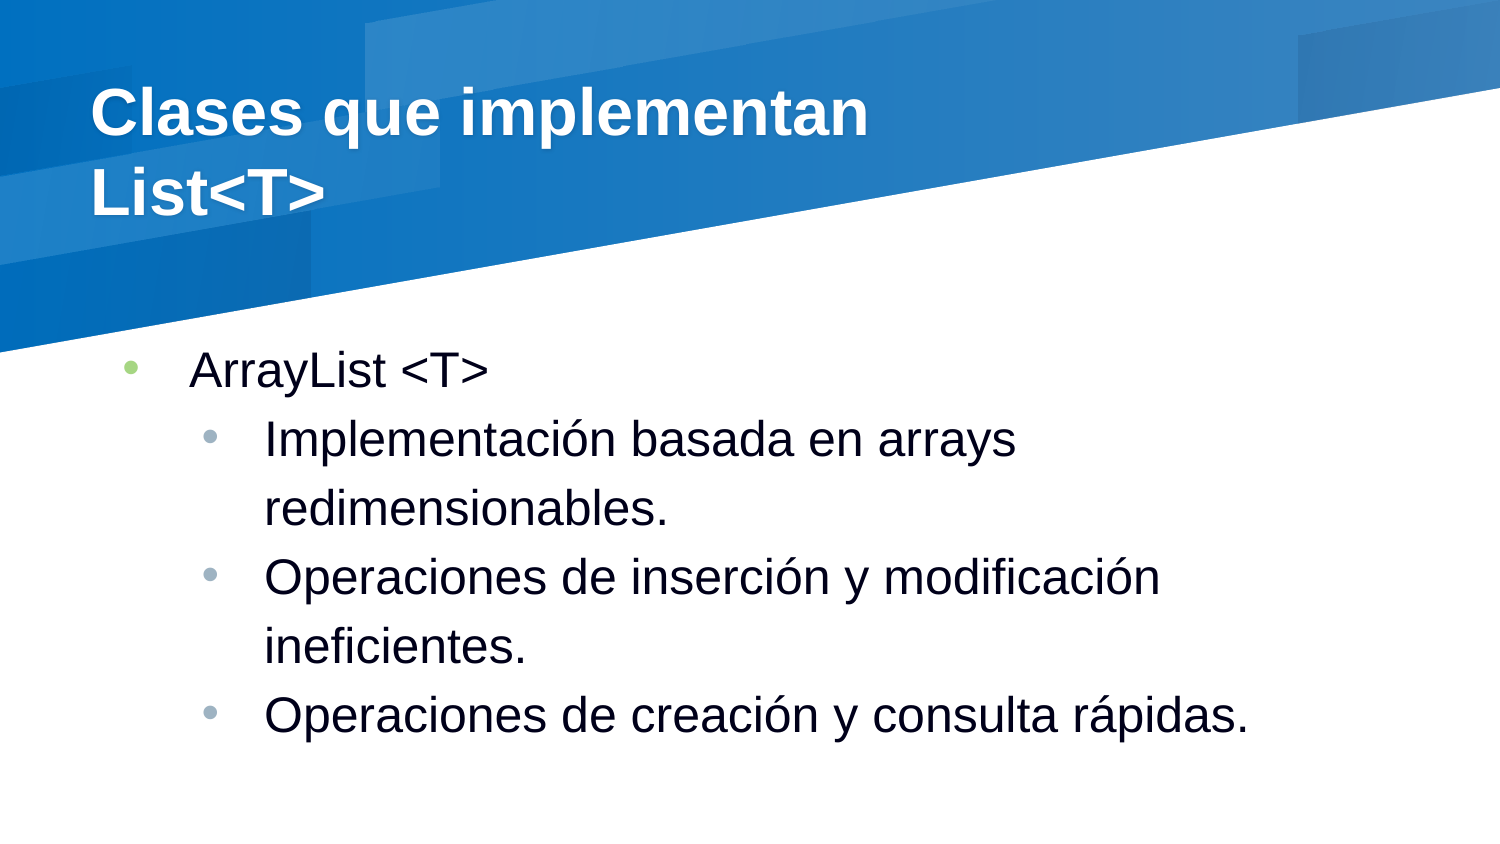

# Clases que implementan List<T>
ArrayList <T>
Implementación basada en arrays redimensionables.
Operaciones de inserción y modificación ineficientes.
Operaciones de creación y consulta rápidas.

LinkedList (no se revisa en este curso)